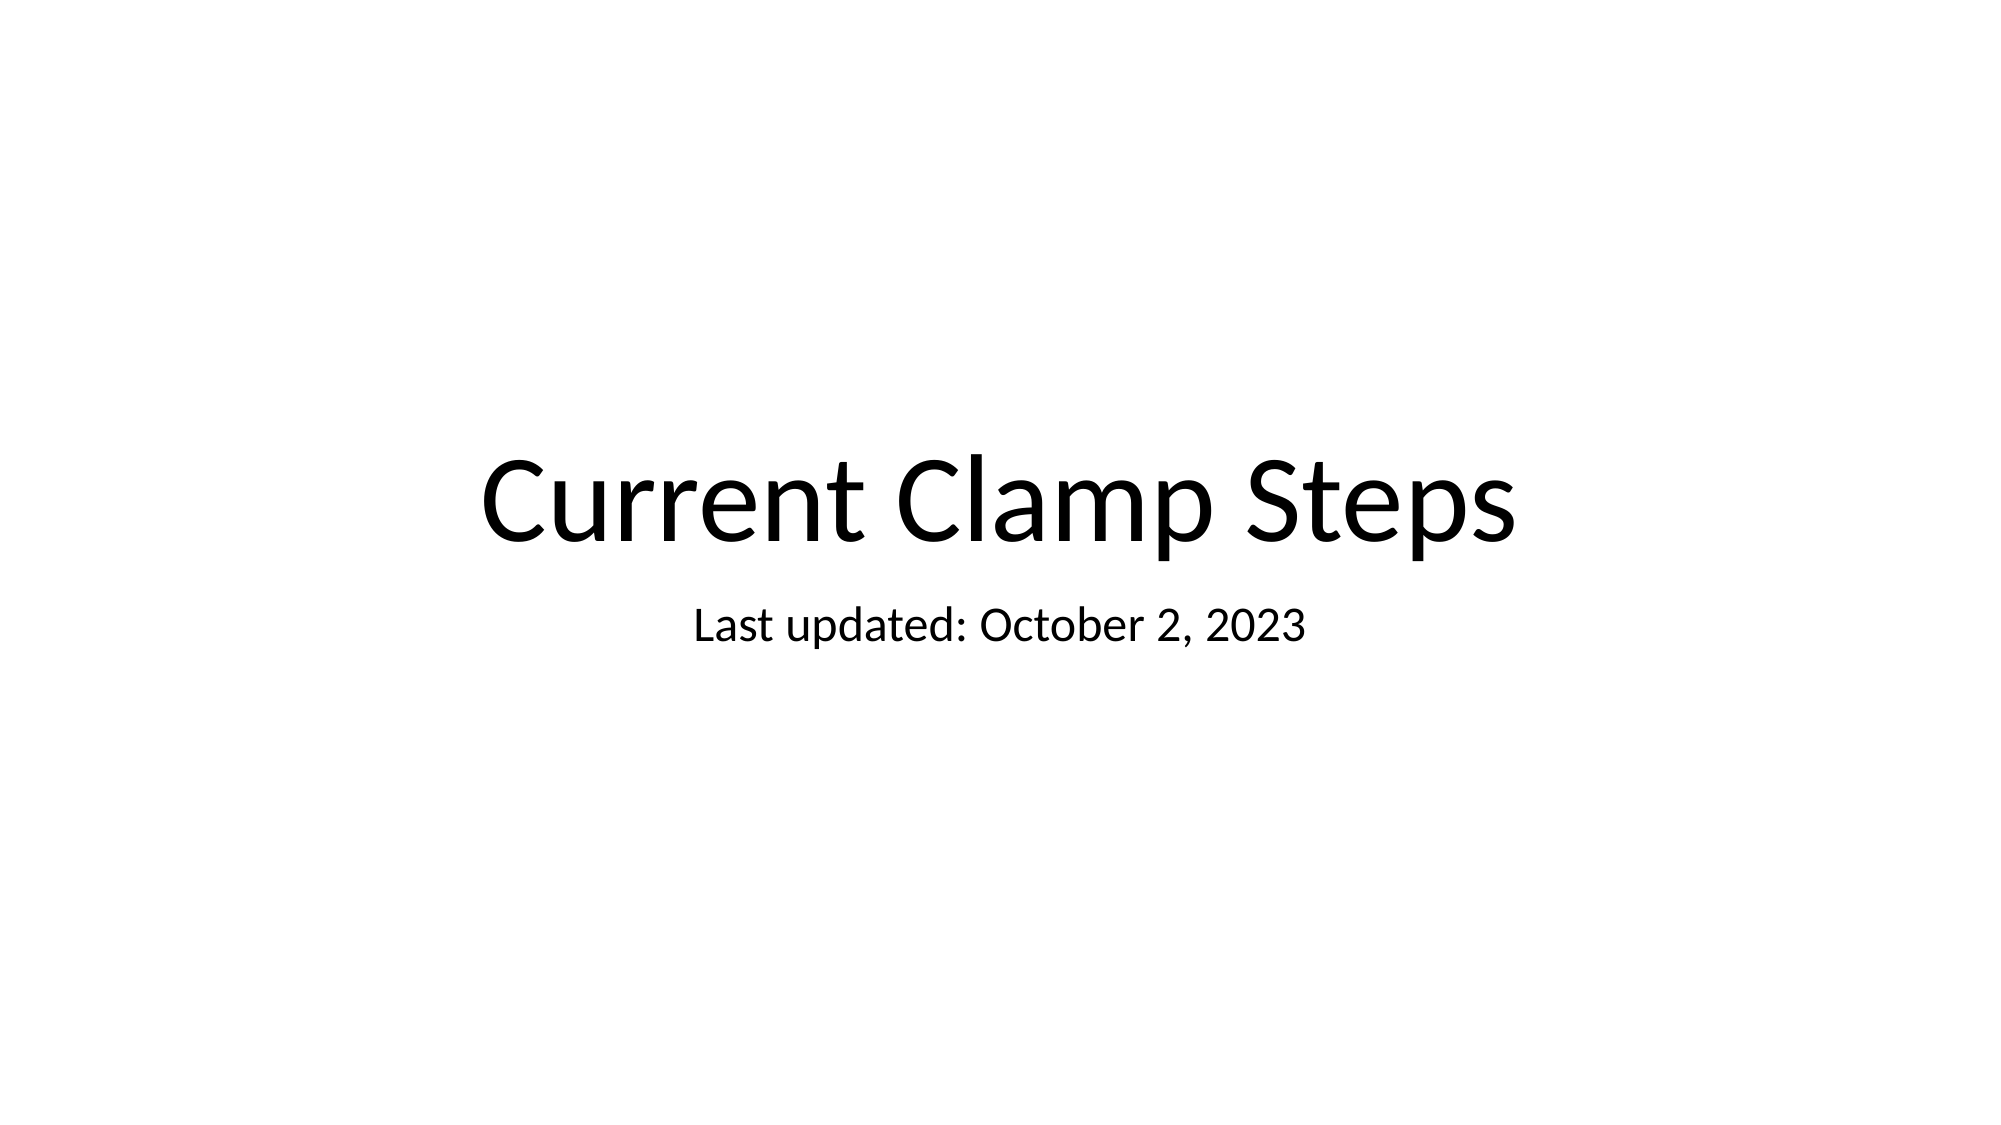

# Current Clamp Steps
Last updated: October 2, 2023